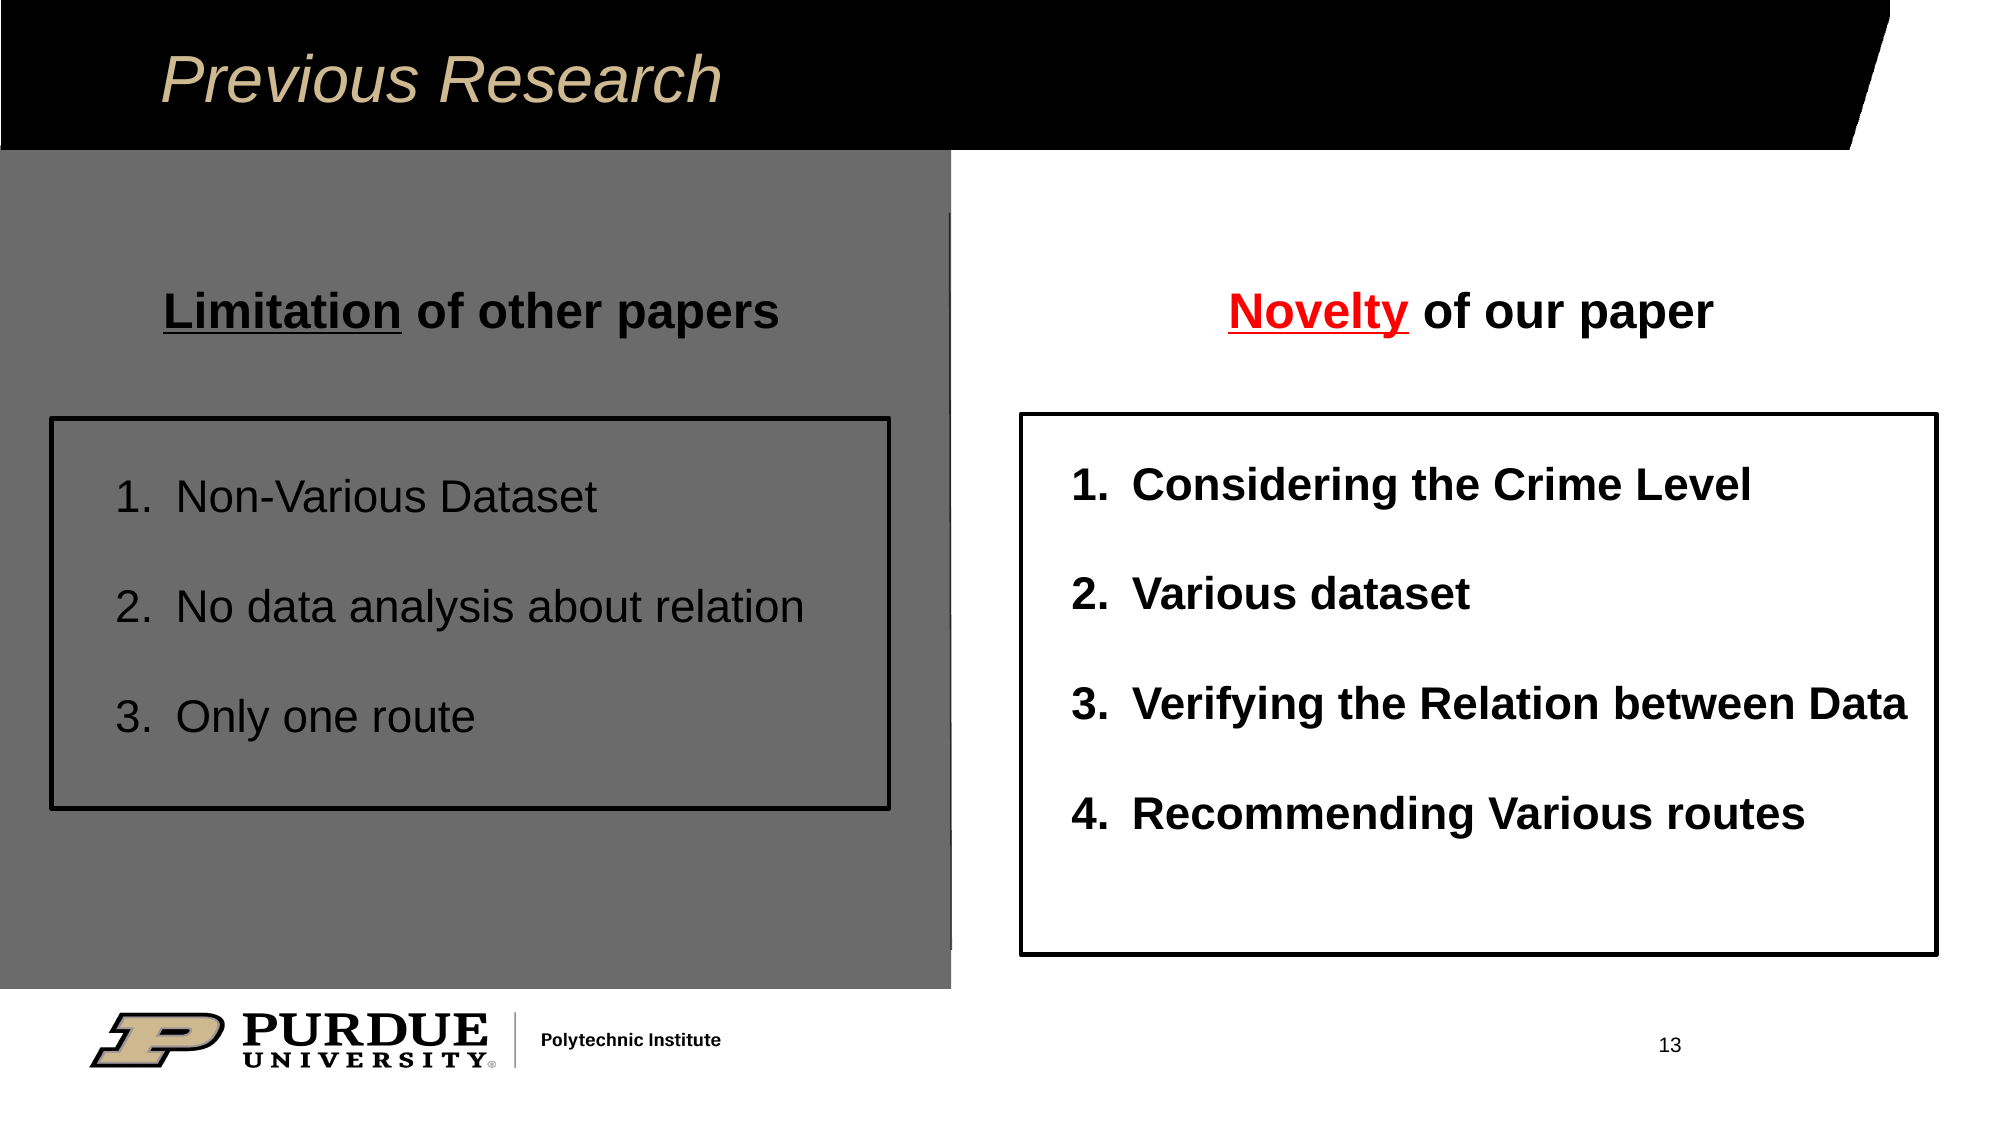

# Previous Research

Novelty of our paper
Limitation of other papers

Considering the Crime Level
Various dataset
Verifying the Relation between Data
Recommending Various routes

Non-Various Dataset
No data analysis about relation
Only one route
13